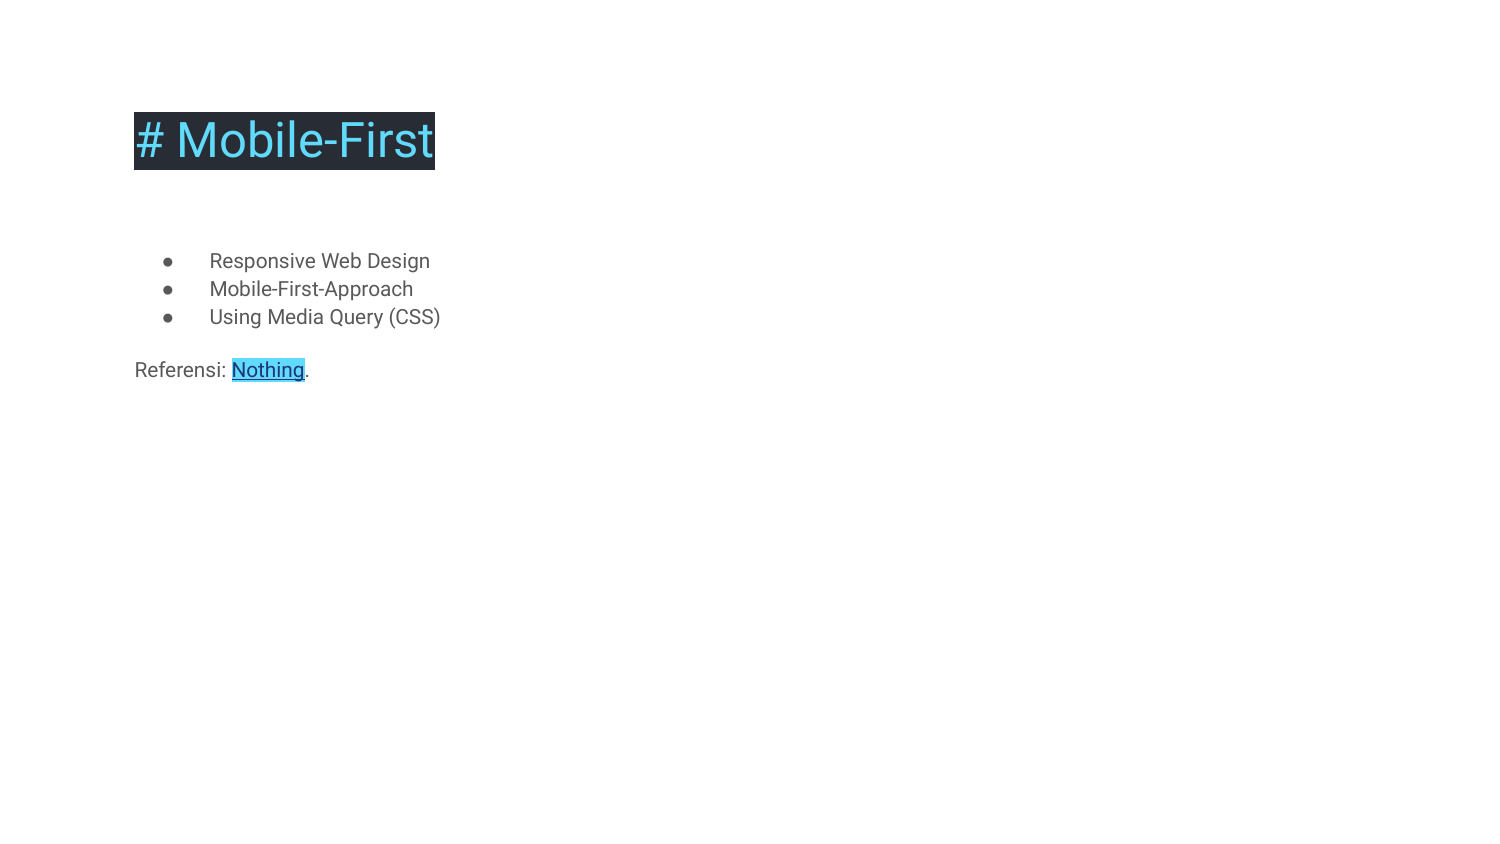

# Mobile-First
Responsive Web Design
Mobile-First-Approach
Using Media Query (CSS)
Referensi: Nothing.